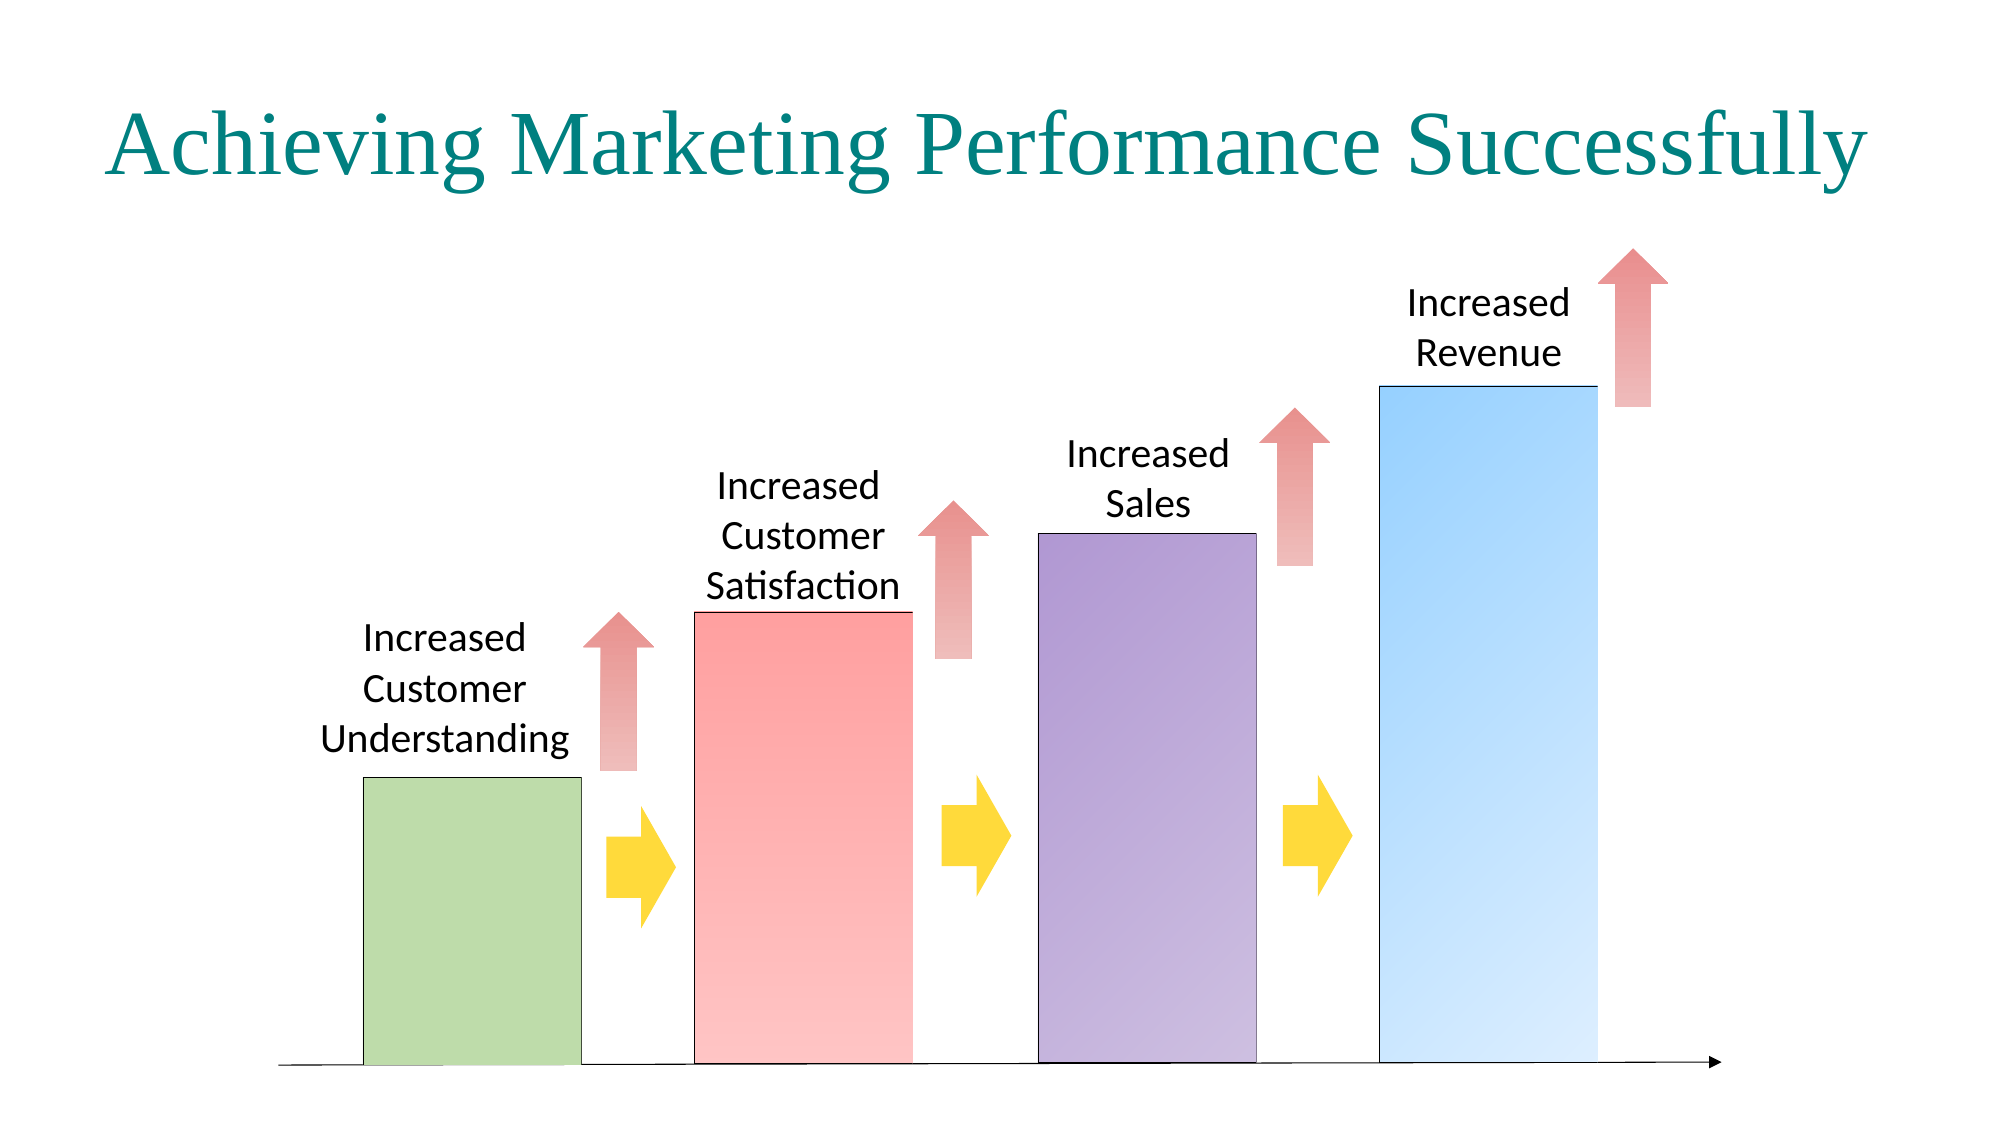

# Achieving Marketing Performance Successfully

Increased Revenue

Increased Sales
Increased  Customer Satisfaction

Increased Customer Understanding